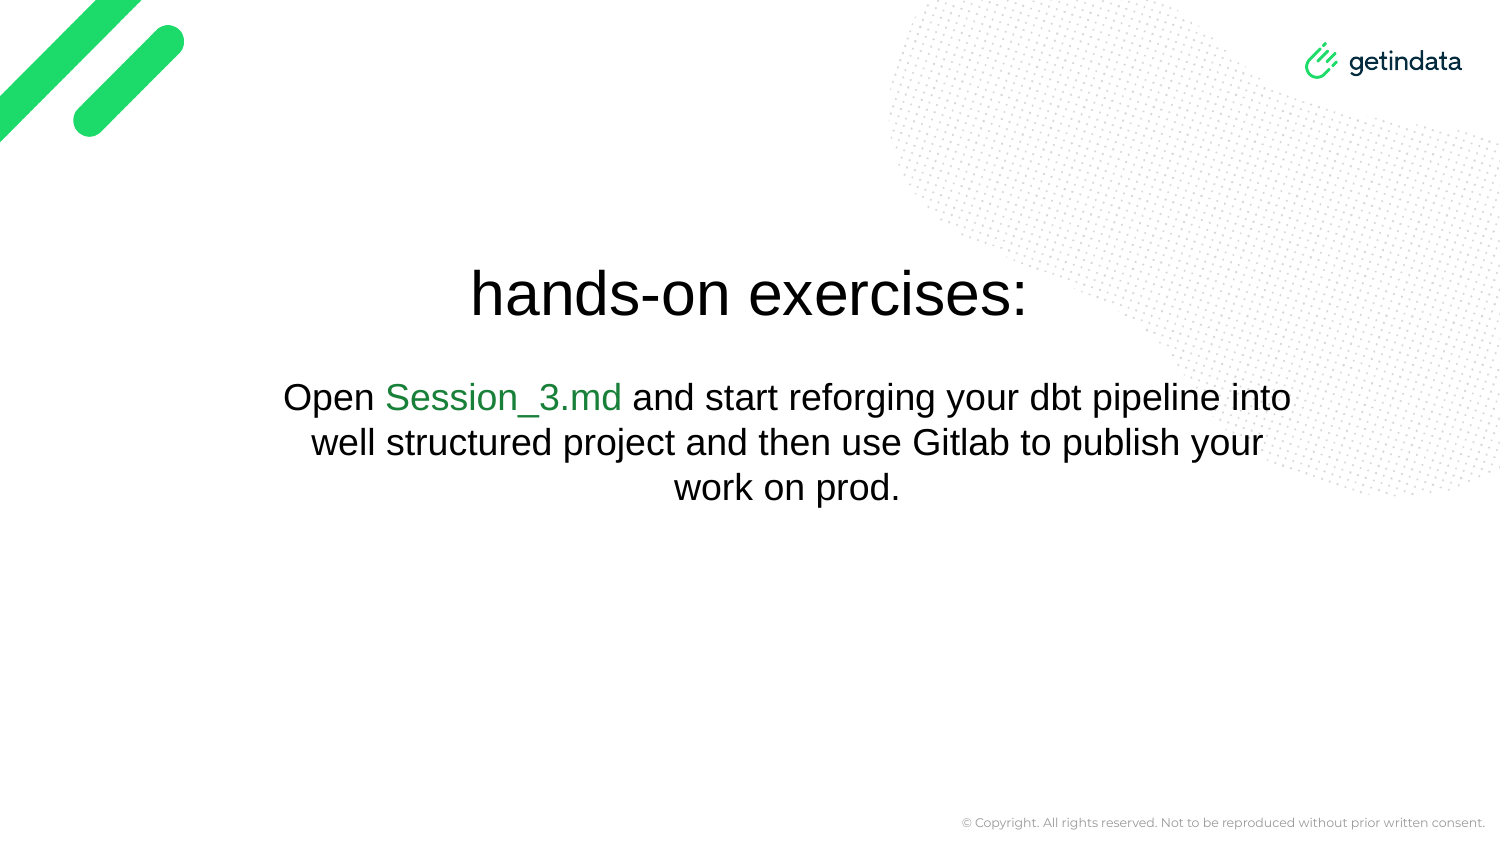

hands-on exercises:

Open Session_3.md and start reforging your dbt pipeline into well structured project and then use Gitlab to publish your work on prod.